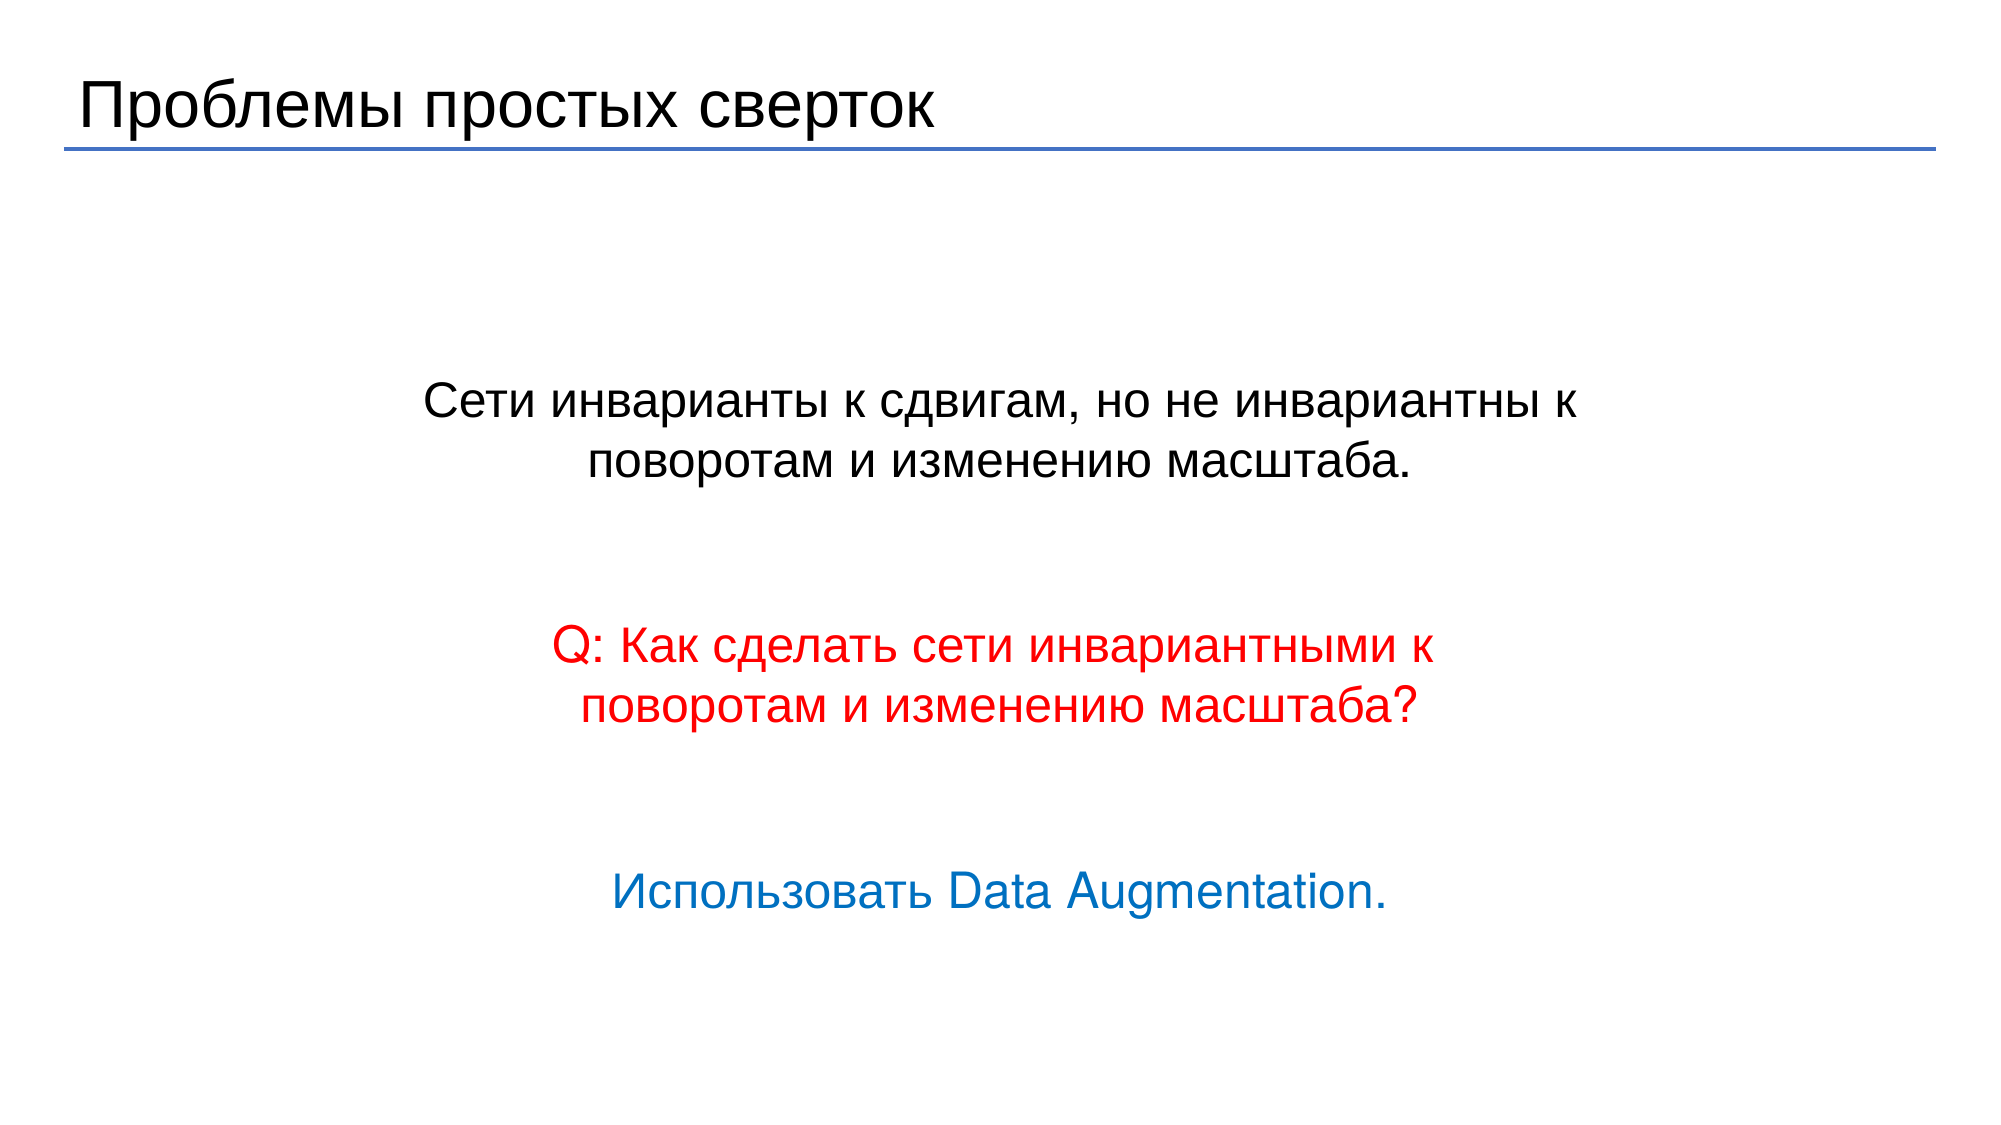

Проблемы простых сверток
Сети инварианты к сдвигам, но не инвариантны к поворотам и изменению масштаба.
Q: Как сделать сети инвариантными к
поворотам и изменению масштаба?
Использовать Data Augmentation.